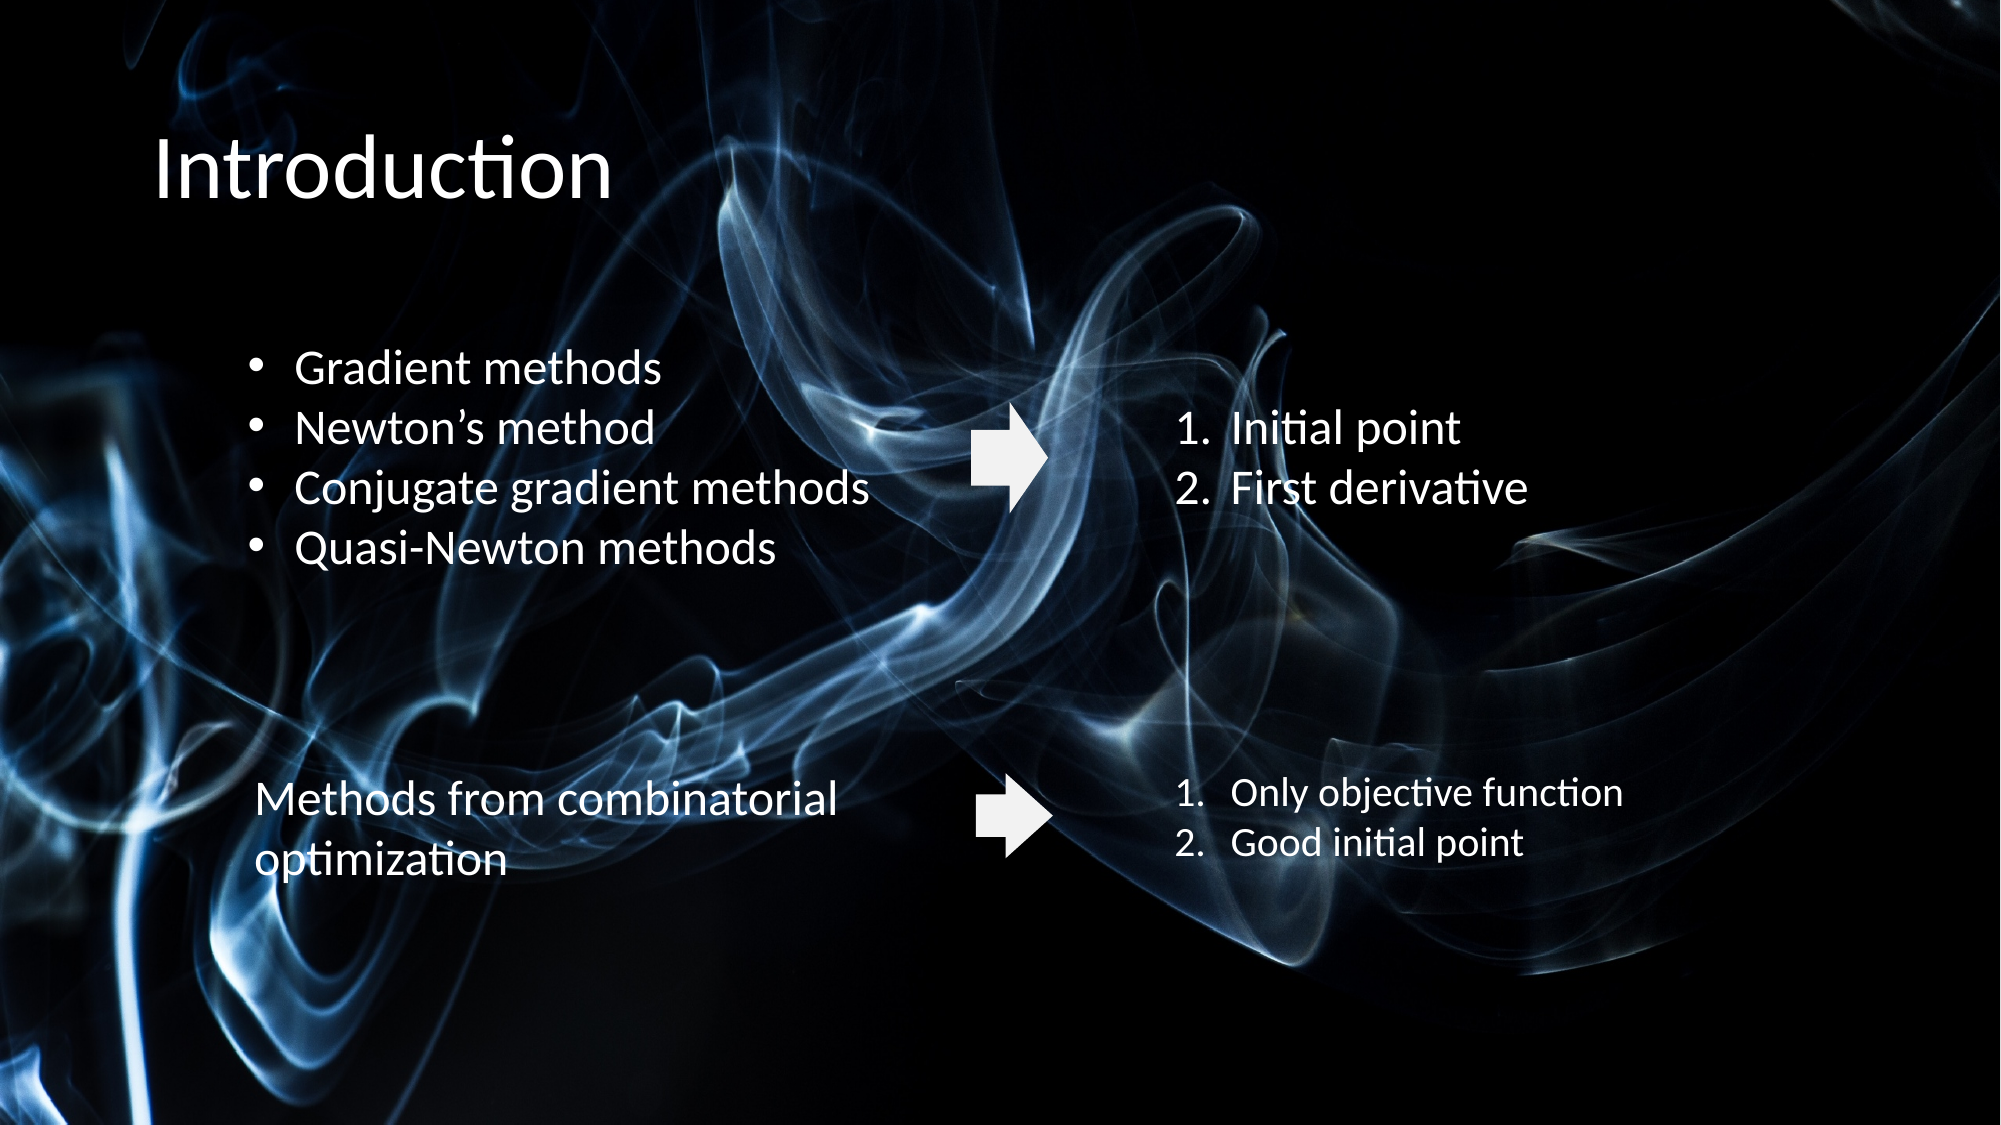

# Introduction
Gradient methods
Newton’s method
Conjugate gradient methods
Quasi-Newton methods
Initial point
First derivative

Methods from combinatorial optimization
Only objective function
Good initial point